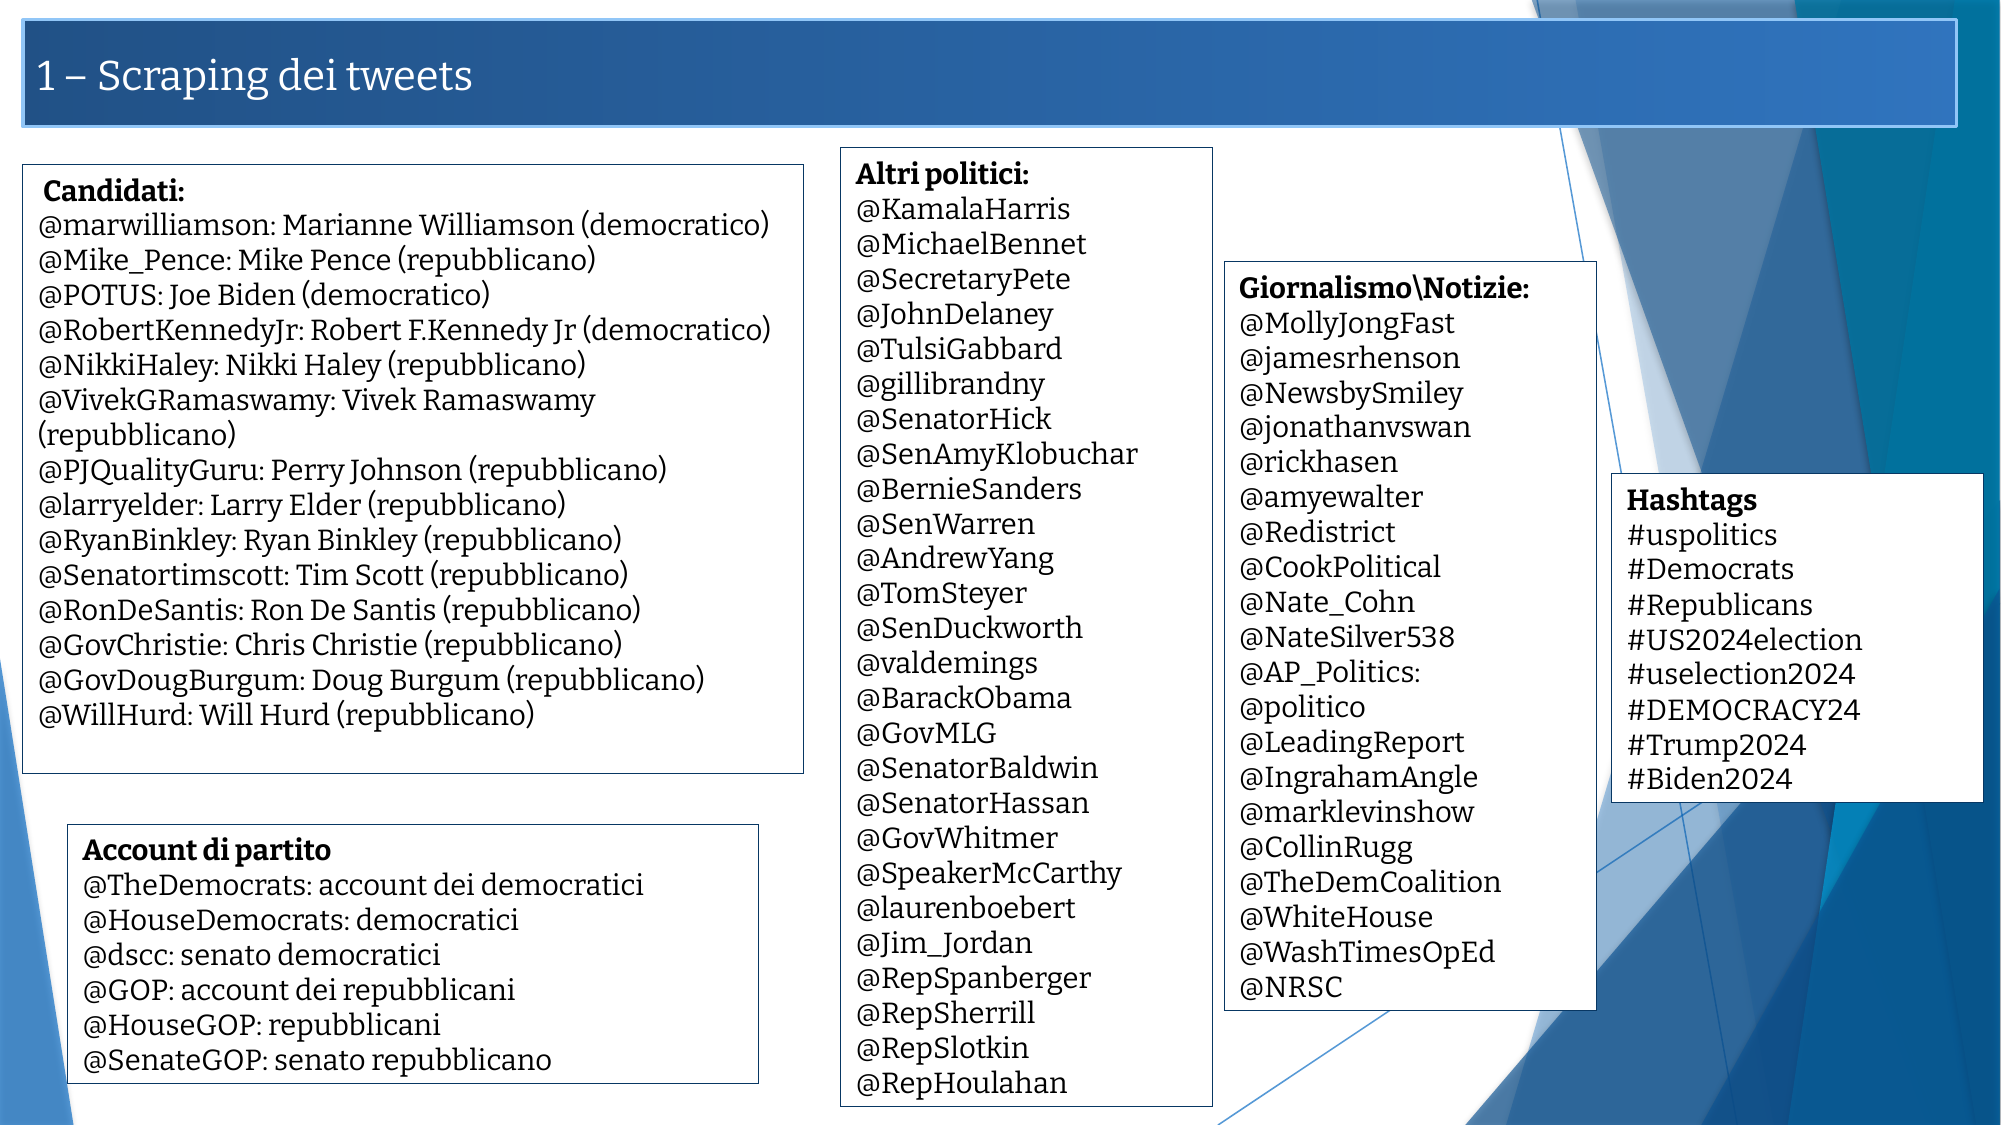

1 – Scraping dei tweets
Altri politici:
@KamalaHarris
@MichaelBennet
@SecretaryPete
@JohnDelaney
@TulsiGabbard
@gillibrandny
@SenatorHick
@SenAmyKlobuchar
@BernieSanders
@SenWarren
@AndrewYang
@TomSteyer
@SenDuckworth
@valdemings
@BarackObama
@GovMLG
@SenatorBaldwin
@SenatorHassan
@GovWhitmer
@SpeakerMcCarthy
@laurenboebert
@Jim_Jordan
@RepSpanberger
@RepSherrill
@RepSlotkin
@RepHoulahan
 Candidati:
@marwilliamson: Marianne Williamson (democratico)
@Mike_Pence: Mike Pence (repubblicano)
@POTUS: Joe Biden (democratico)
@RobertKennedyJr: Robert F.Kennedy Jr (democratico)
@NikkiHaley: Nikki Haley (repubblicano)
@VivekGRamaswamy: Vivek Ramaswamy (repubblicano)
@PJQualityGuru: Perry Johnson (repubblicano)
@larryelder: Larry Elder (repubblicano)
@RyanBinkley: Ryan Binkley (repubblicano)
@Senatortimscott: Tim Scott (repubblicano)
@RonDeSantis: Ron De Santis (repubblicano)
@GovChristie: Chris Christie (repubblicano)
@GovDougBurgum: Doug Burgum (repubblicano)
@WillHurd: Will Hurd (repubblicano)

Giornalismo\Notizie:
@MollyJongFast
@jamesrhenson
@NewsbySmiley
@jonathanvswan
@rickhasen
@amyewalter
@Redistrict
@CookPolitical
@Nate_Cohn
@NateSilver538
@AP_Politics:
@politico
@LeadingReport
@IngrahamAngle
@marklevinshow
@CollinRugg
@TheDemCoalition
@WhiteHouse
@WashTimesOpEd
@NRSC
Hashtags
#uspolitics
#Democrats
#Republicans
#US2024election
#uselection2024
#DEMOCRACY24
#Trump2024
#Biden2024
Account di partito
@TheDemocrats: account dei democratici
@HouseDemocrats: democratici
@dscc: senato democratici
@GOP: account dei repubblicani
@HouseGOP: repubblicani
@SenateGOP: senato repubblicano